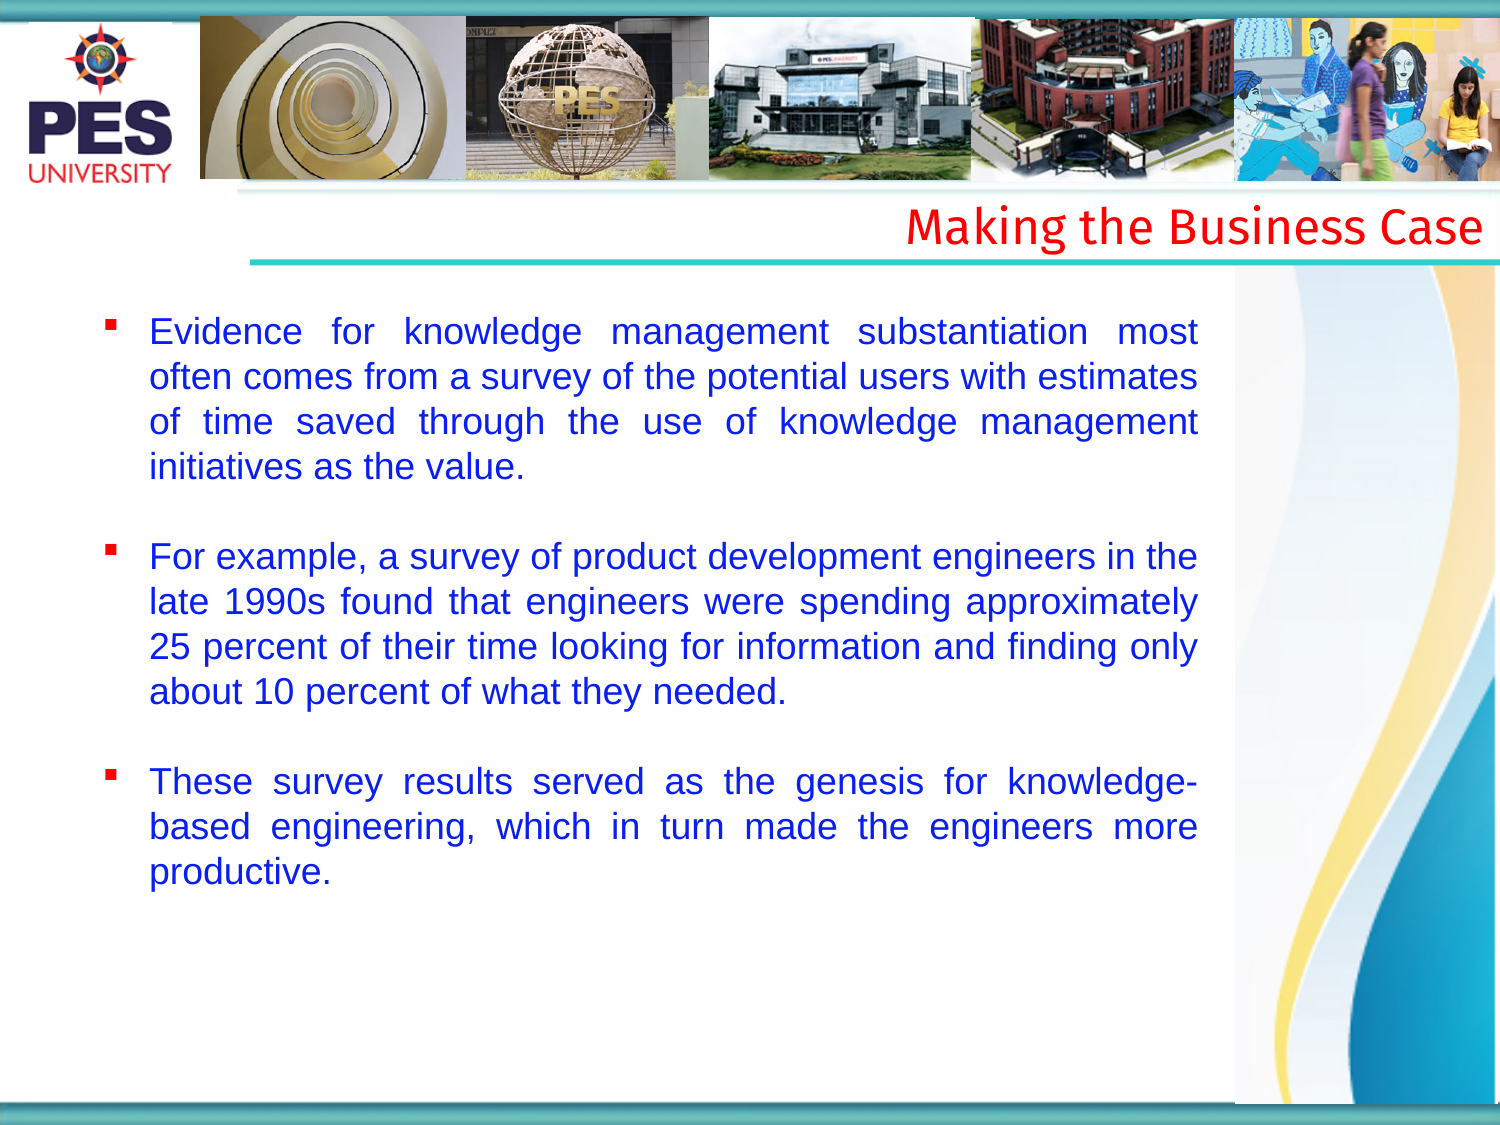

Making the Business Case

Evidence for knowledge management substantiation most often comes from a survey of the potential users with estimates of time saved through the use of knowledge management initiatives as the value.

For example, a survey of product development engineers in the late 1990s found that engineers were spending approximately 25 percent of their time looking for information and finding only about 10 percent of what they needed.

These survey results served as the genesis for knowledge-based engineering, which in turn made the engineers more productive.